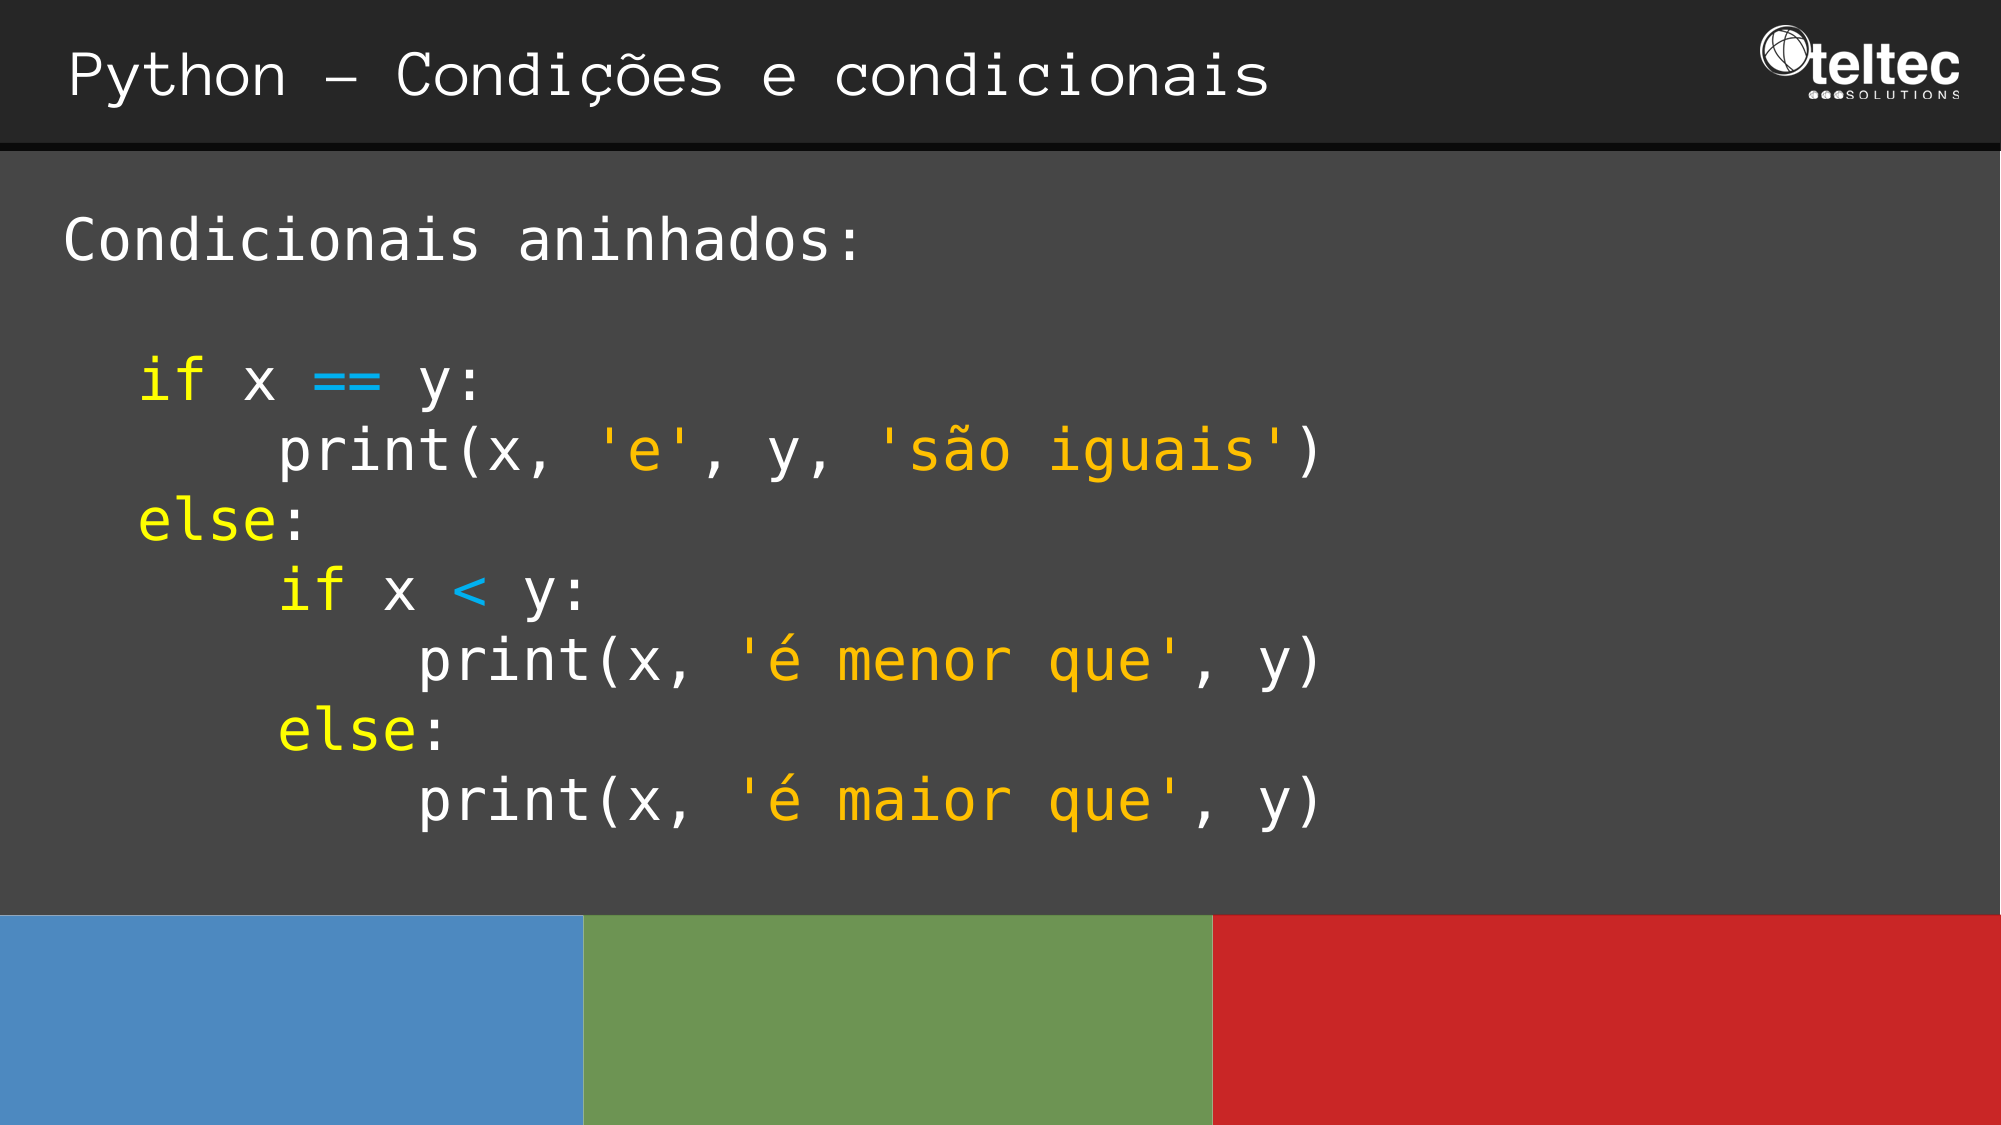

Python – Condições e condicionais
Condicionais aninhados:

if x == y:
    print(x, 'e', y, 'são iguais')
else:
    if x < y:
        print(x, 'é menor que', y)
    else:
        print(x, 'é maior que', y)